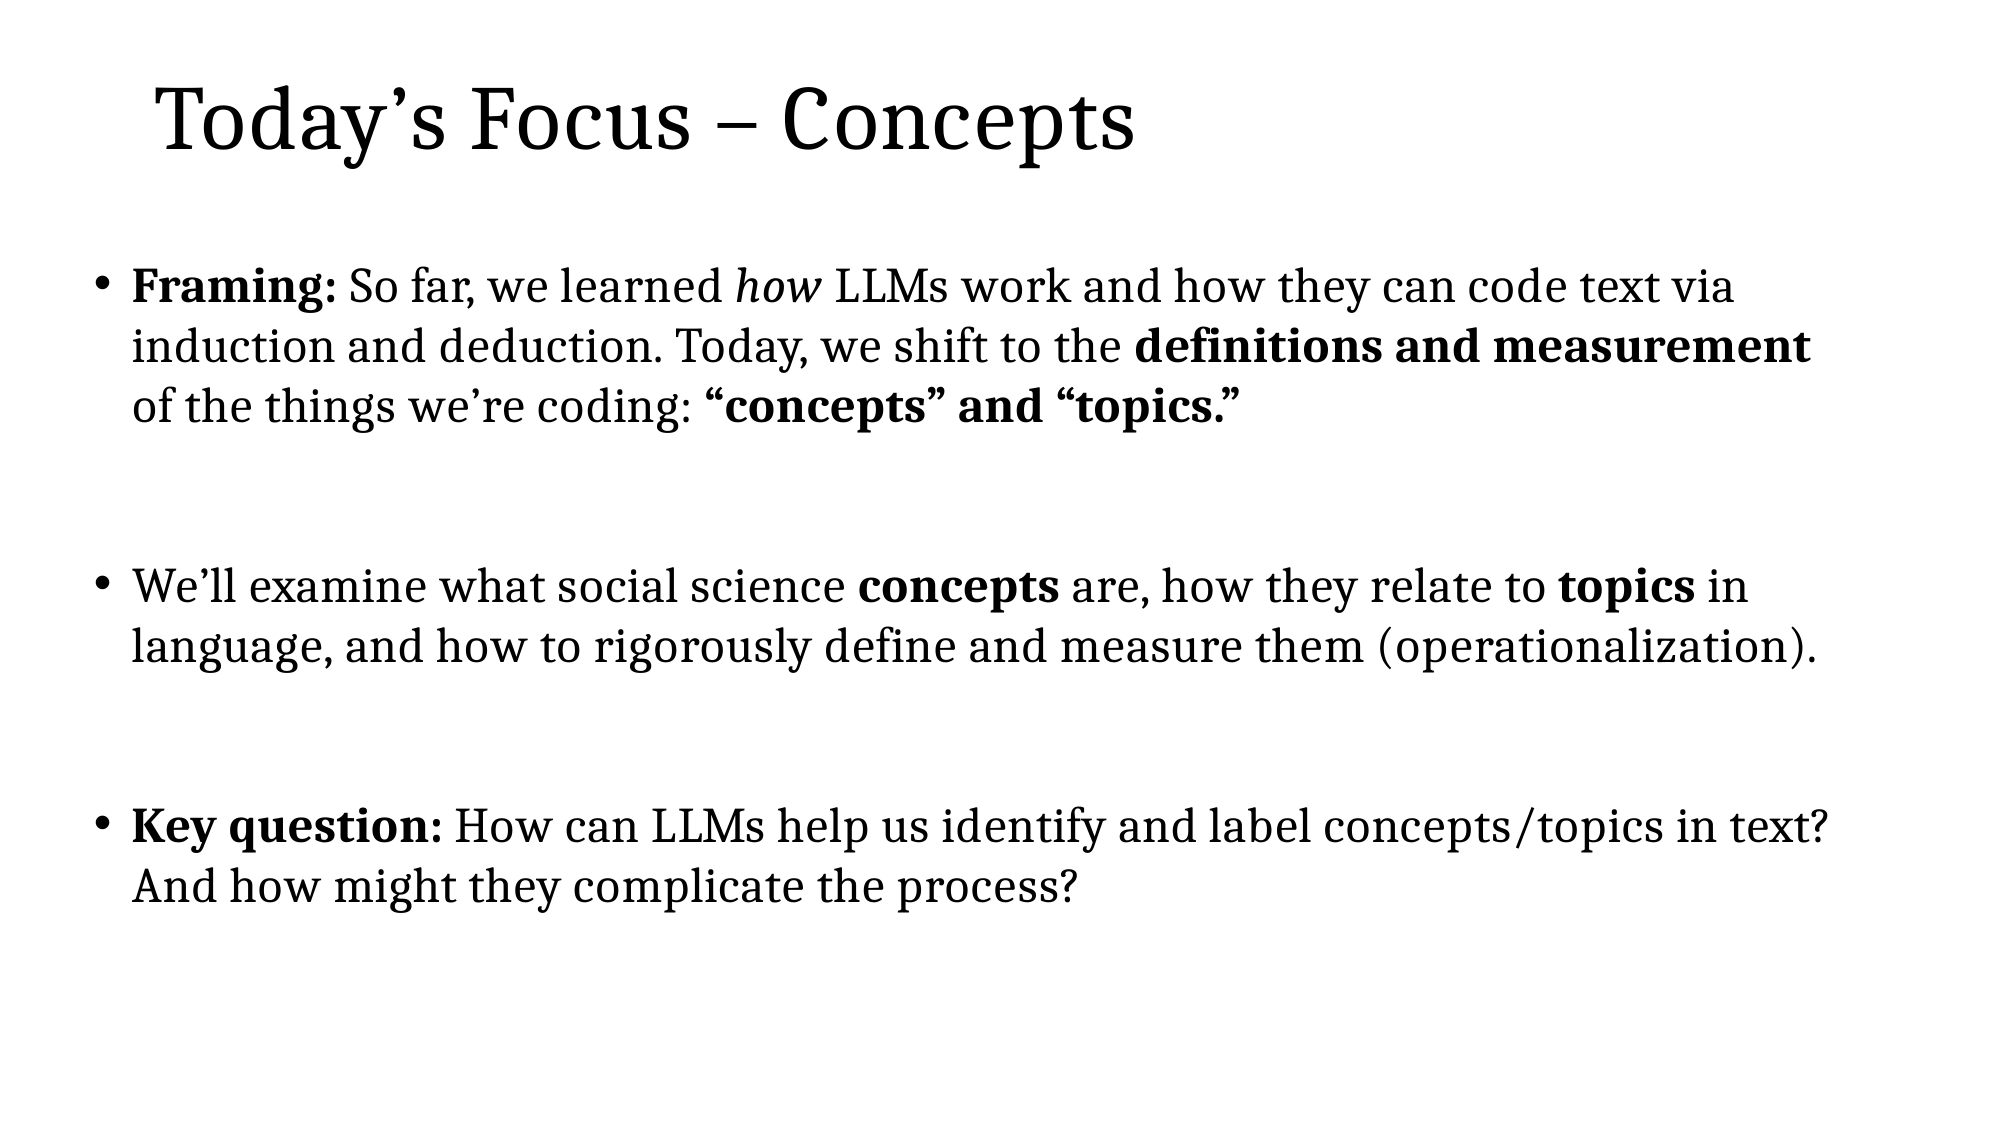

# Today’s Focus – Concepts
Framing: So far, we learned how LLMs work and how they can code text via induction and deduction. Today, we shift to the definitions and measurement of the things we’re coding: “concepts” and “topics.”

We’ll examine what social science concepts are, how they relate to topics in language, and how to rigorously define and measure them (operationalization).

Key question: How can LLMs help us identify and label concepts/topics in text? And how might they complicate the process?